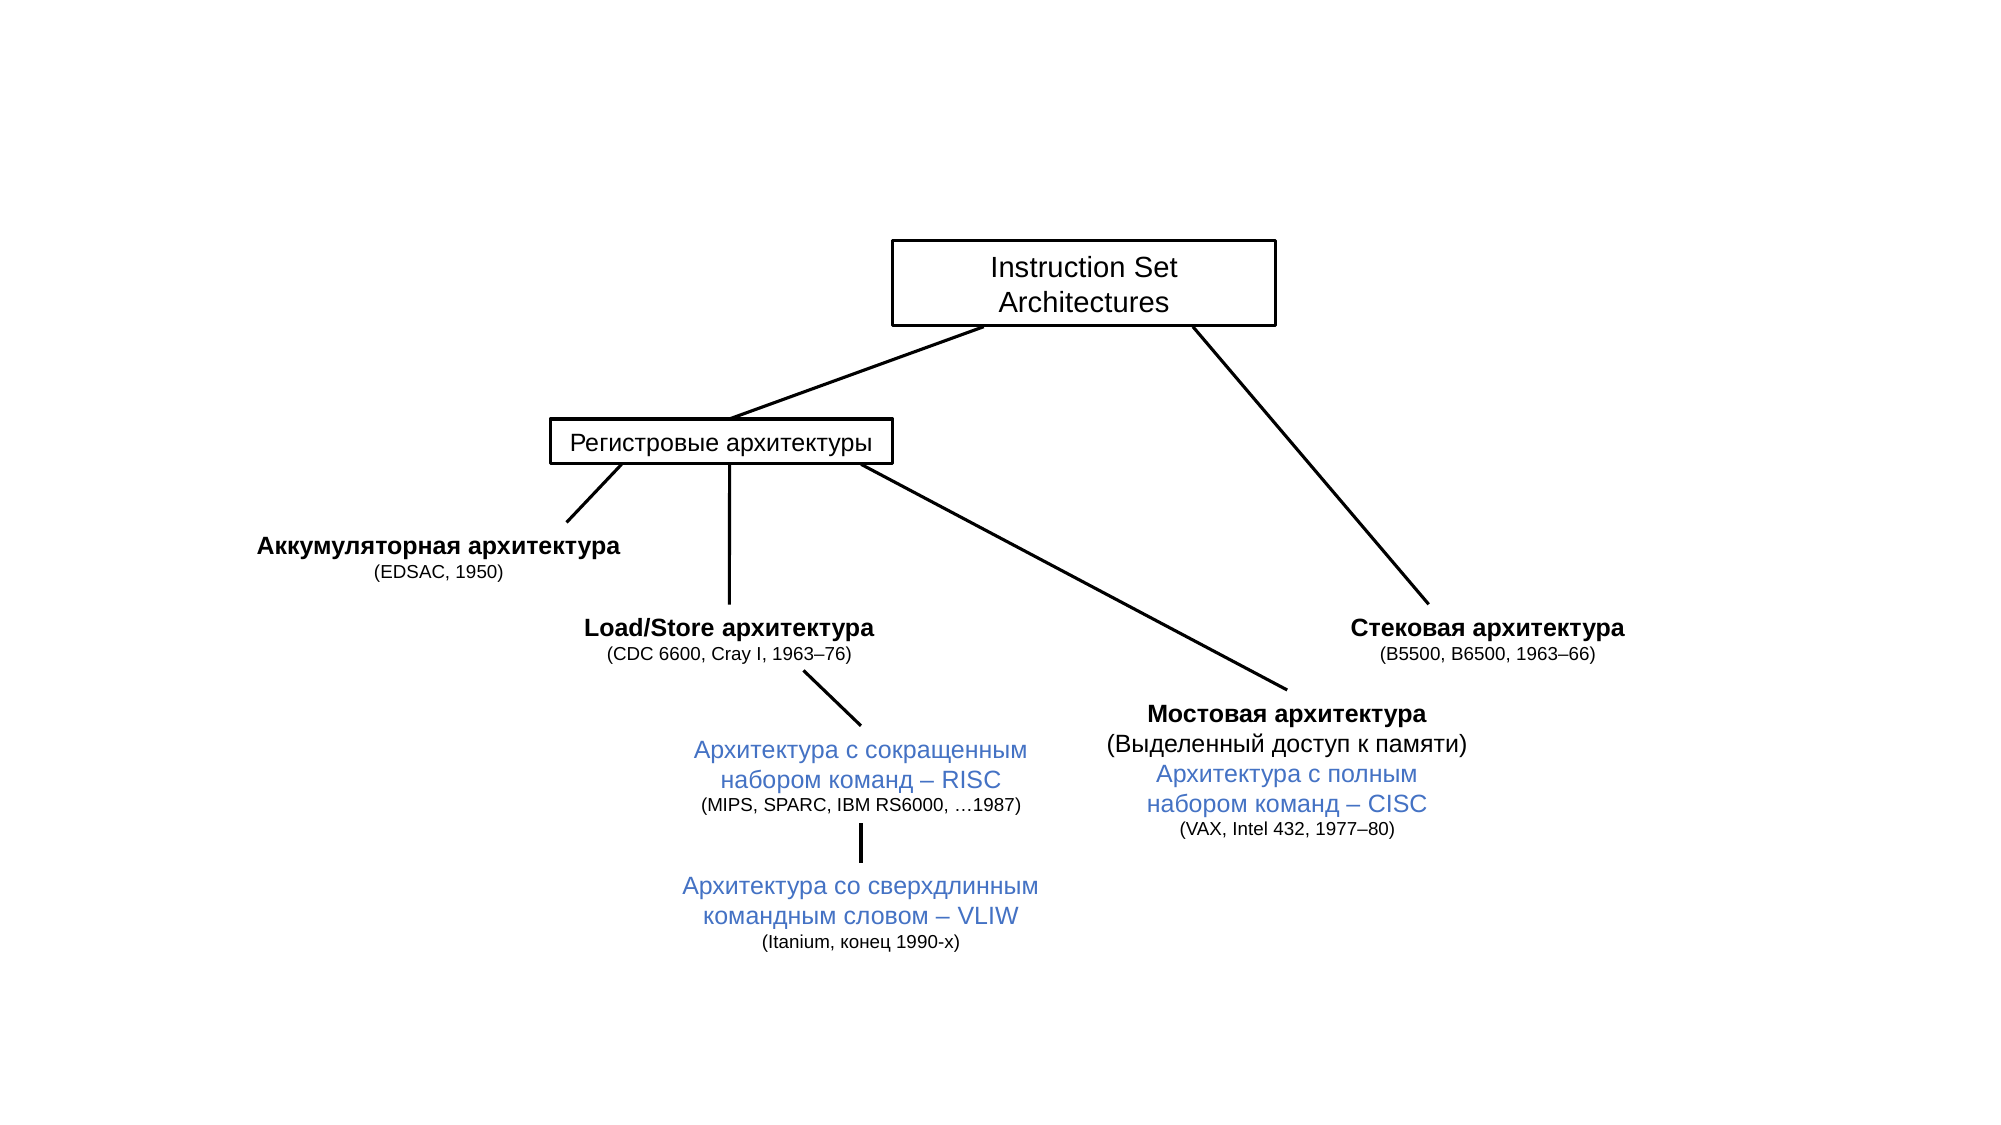

Instruction Set Architectures
Регистровые архитектуры
Аккумуляторная архитектура
(EDSAC, 1950)
Стековая архитектура
(B5500, B6500, 1963–66)
Load/Store архитектура
(CDC 6600, Cray I, 1963–76)
Мостовая архитектура
(Выделенный доступ к памяти)
Архитектура с полным набором команд – CISC
(VAX, Intel 432, 1977–80)
Архитектура с сокращенным набором команд – RISC
(MIPS, SPARC, IBM RS6000, …1987)
Архитектура со сверхдлинным командным словом – VLIW
(Itanium, конец 1990-х)